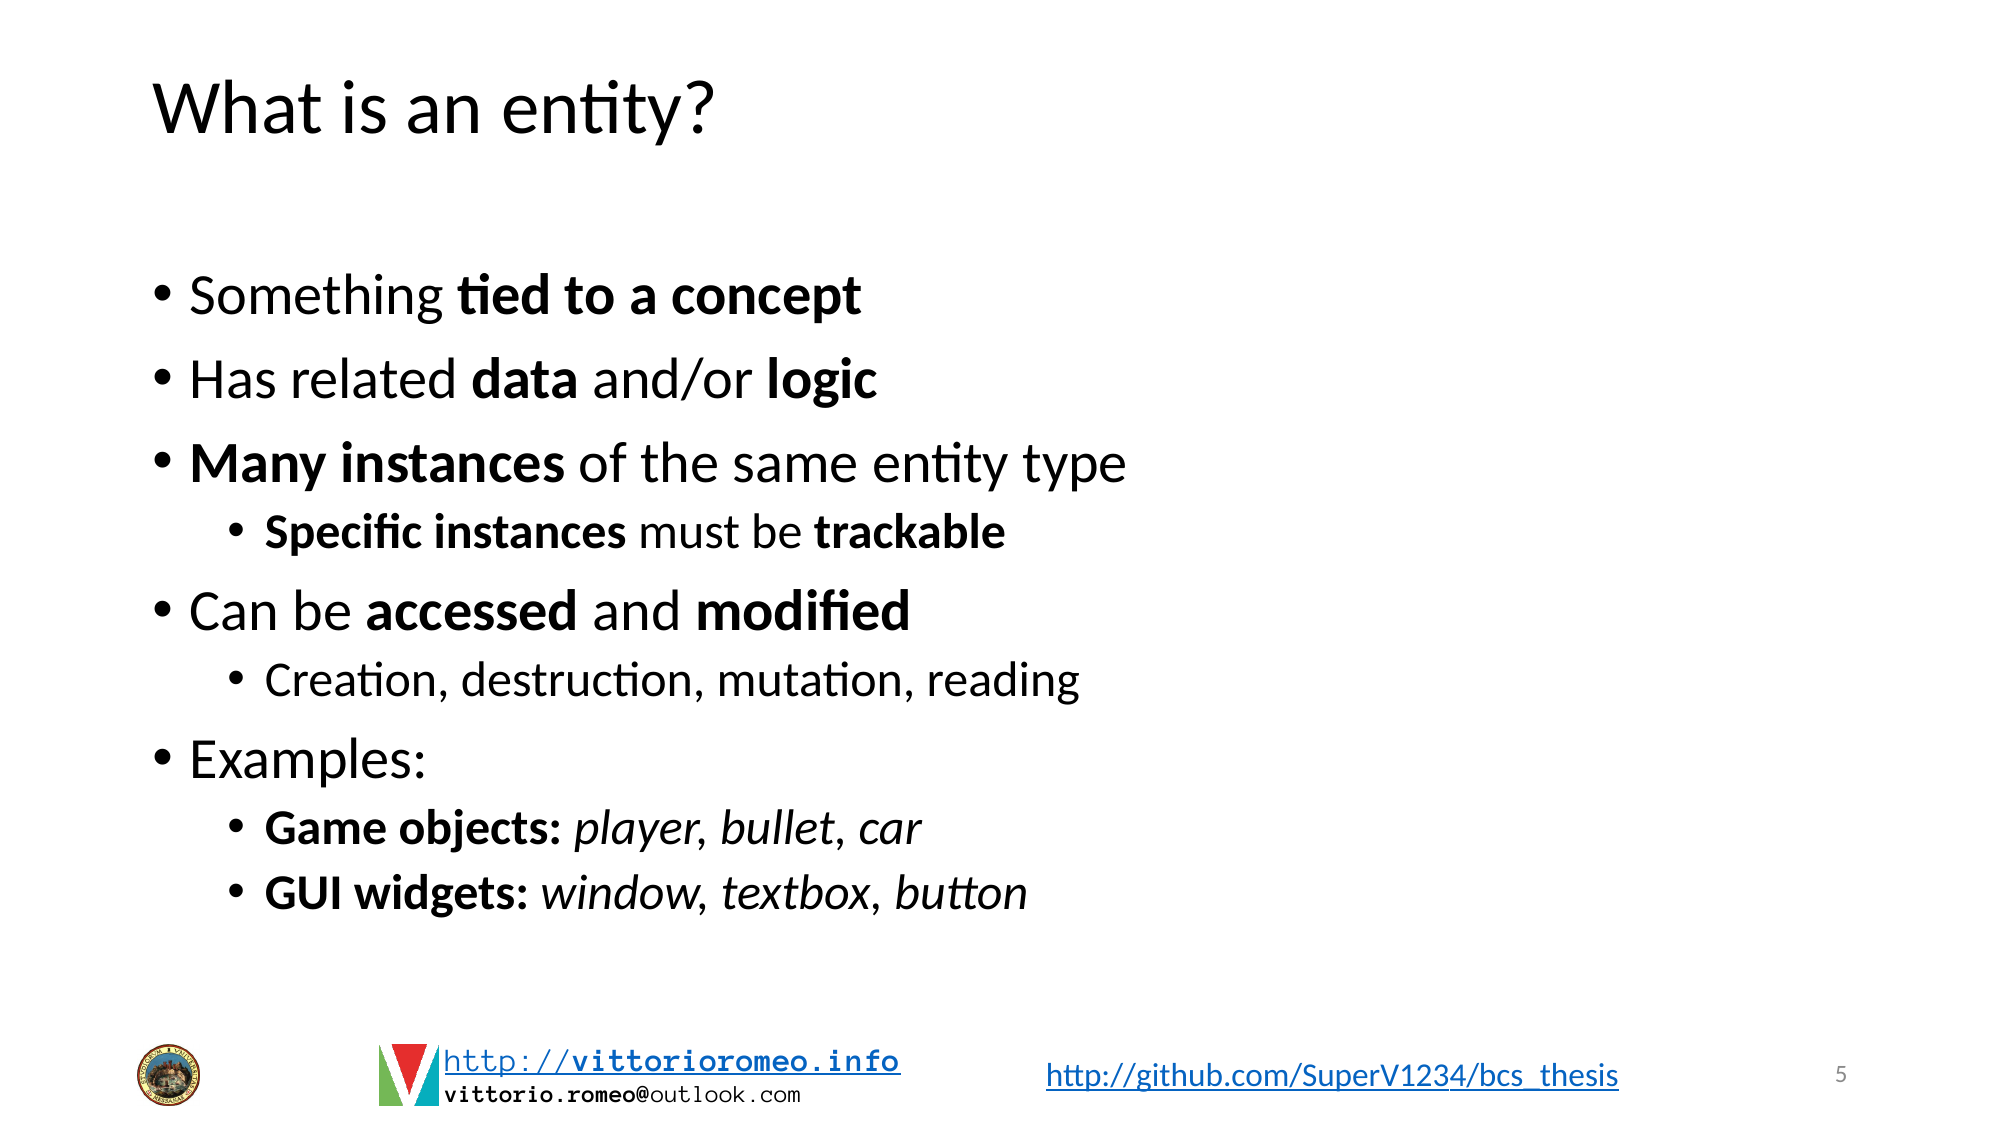

# What is an entity?
Something tied to a concept
Has related data and/or logic
Many instances of the same entity type
Specific instances must be trackable
Can be accessed and modified
Creation, destruction, mutation, reading
Examples:
Game objects: player, bullet, car
GUI widgets: window, textbox, button
5